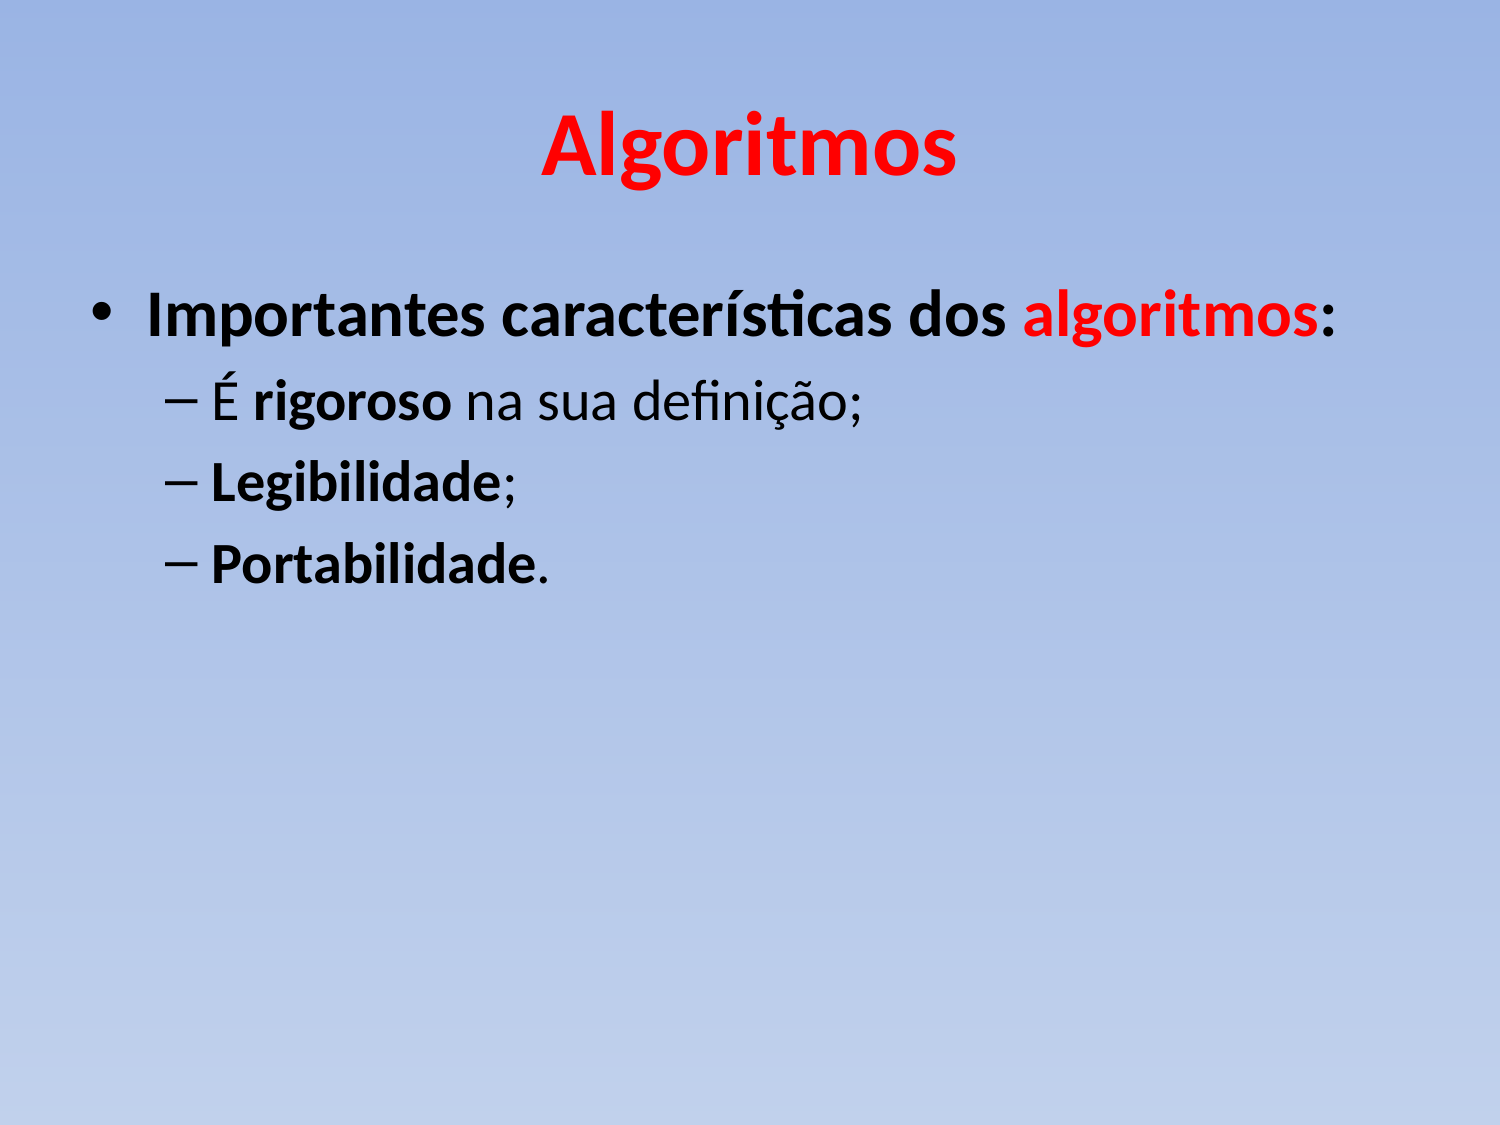

# Algoritmos
Importantes características dos algoritmos:
É rigoroso na sua definição;
Legibilidade;
Portabilidade.